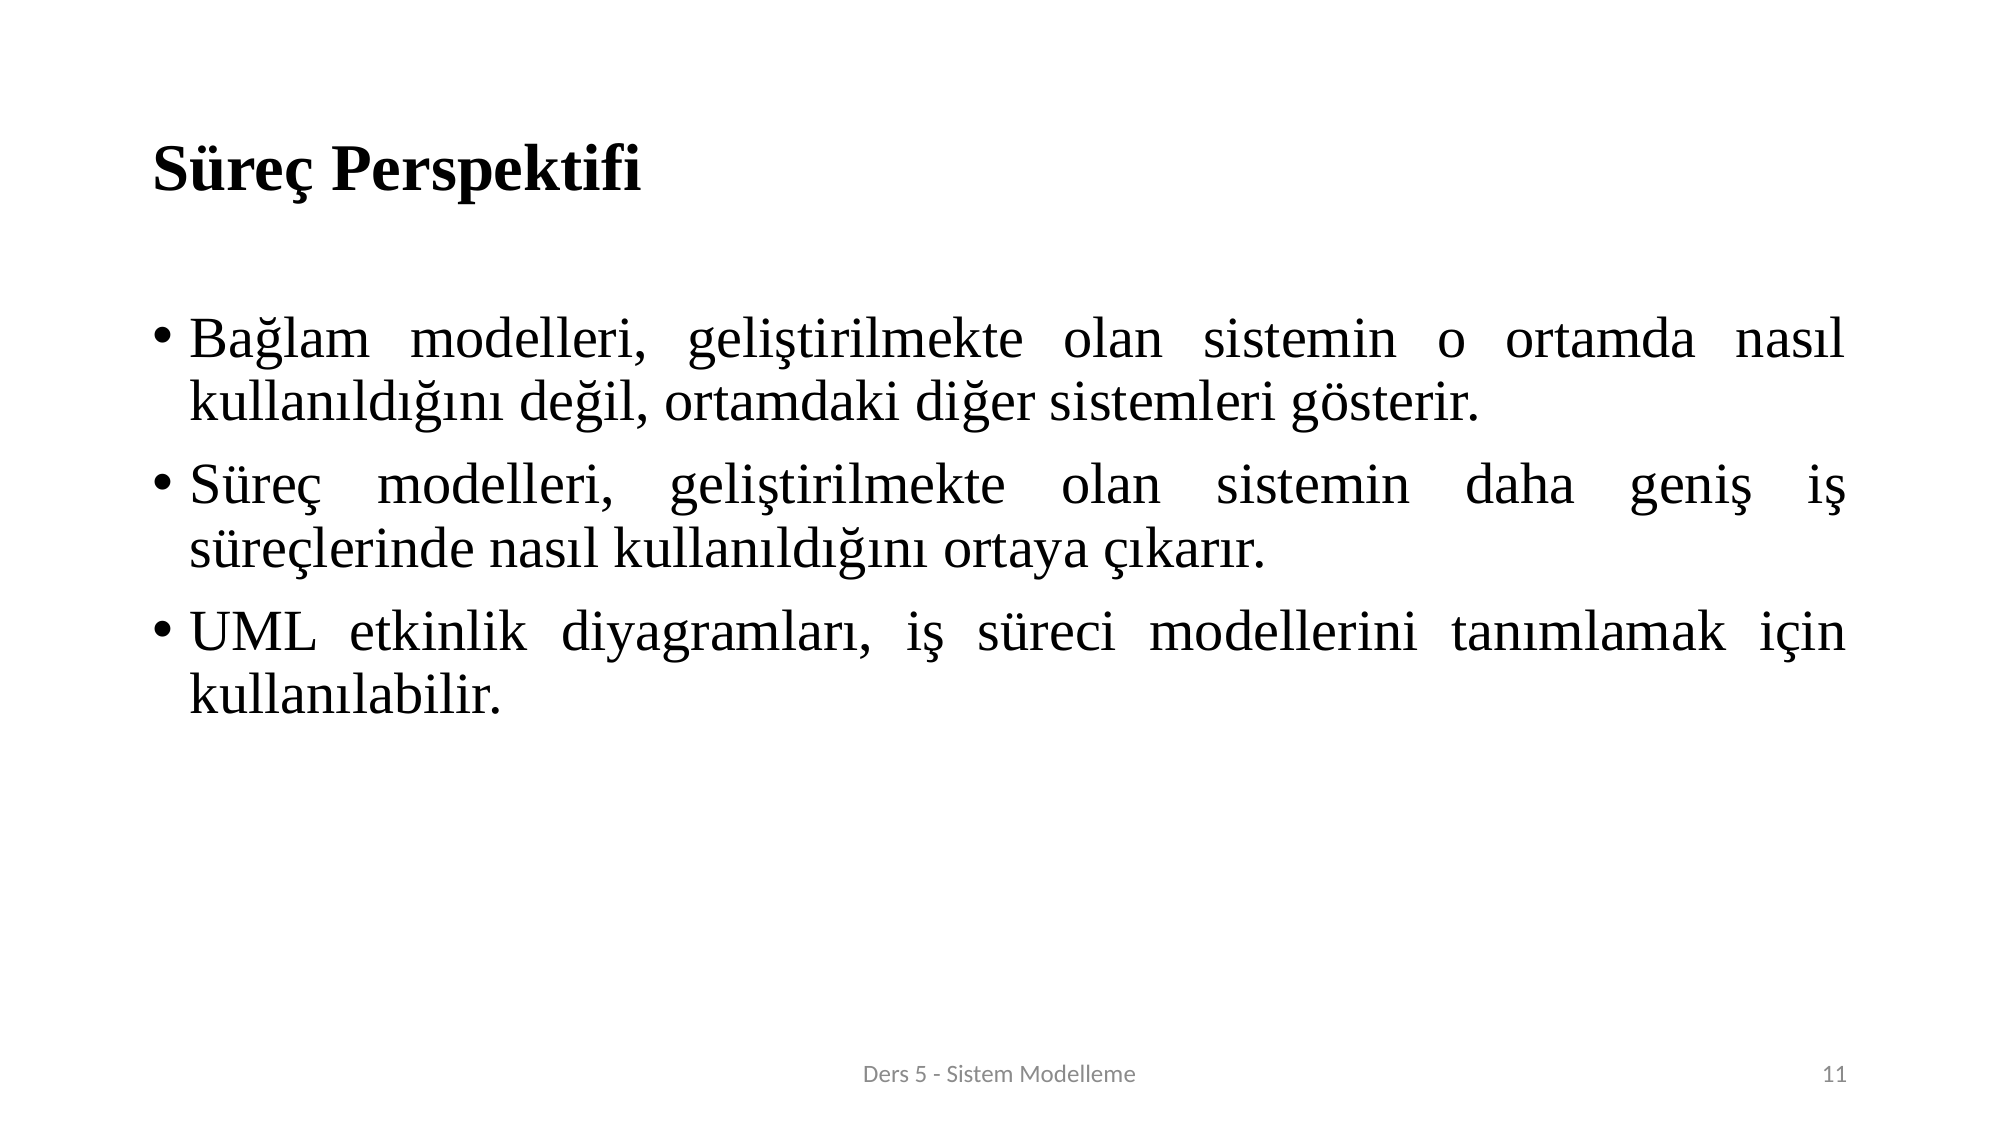

# Süreç Perspektifi
Bağlam modelleri, geliştirilmekte olan sistemin o ortamda nasıl kullanıldığını değil, ortamdaki diğer sistemleri gösterir.
Süreç modelleri, geliştirilmekte olan sistemin daha geniş iş süreçlerinde nasıl kullanıldığını ortaya çıkarır.
UML etkinlik diyagramları, iş süreci modellerini tanımlamak için kullanılabilir.
Ders 5 - Sistem Modelleme
11